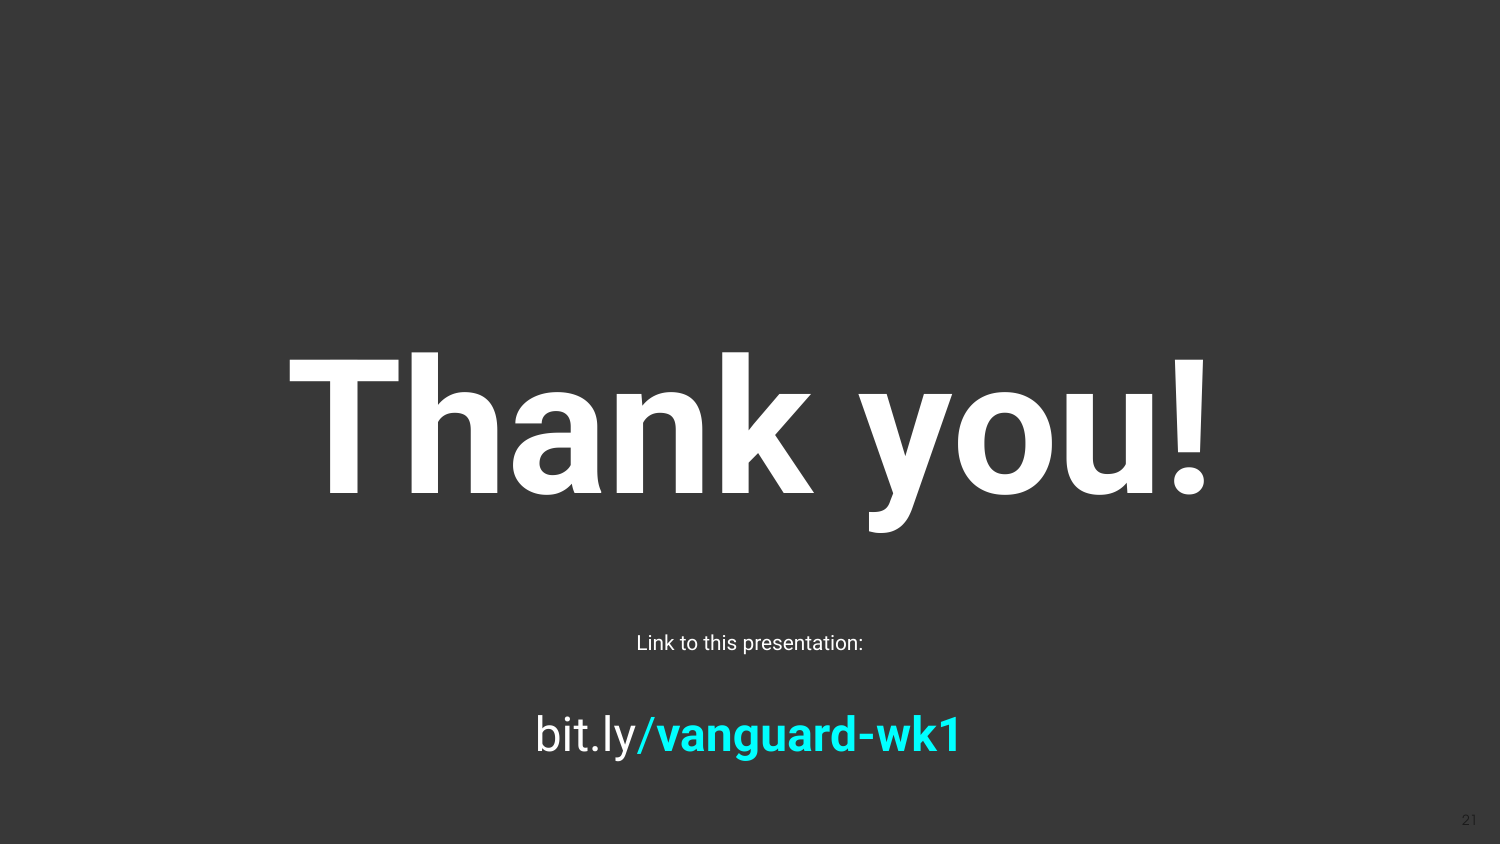

Thank you!

Link to this presentation:
bit.ly/vanguard-wk1